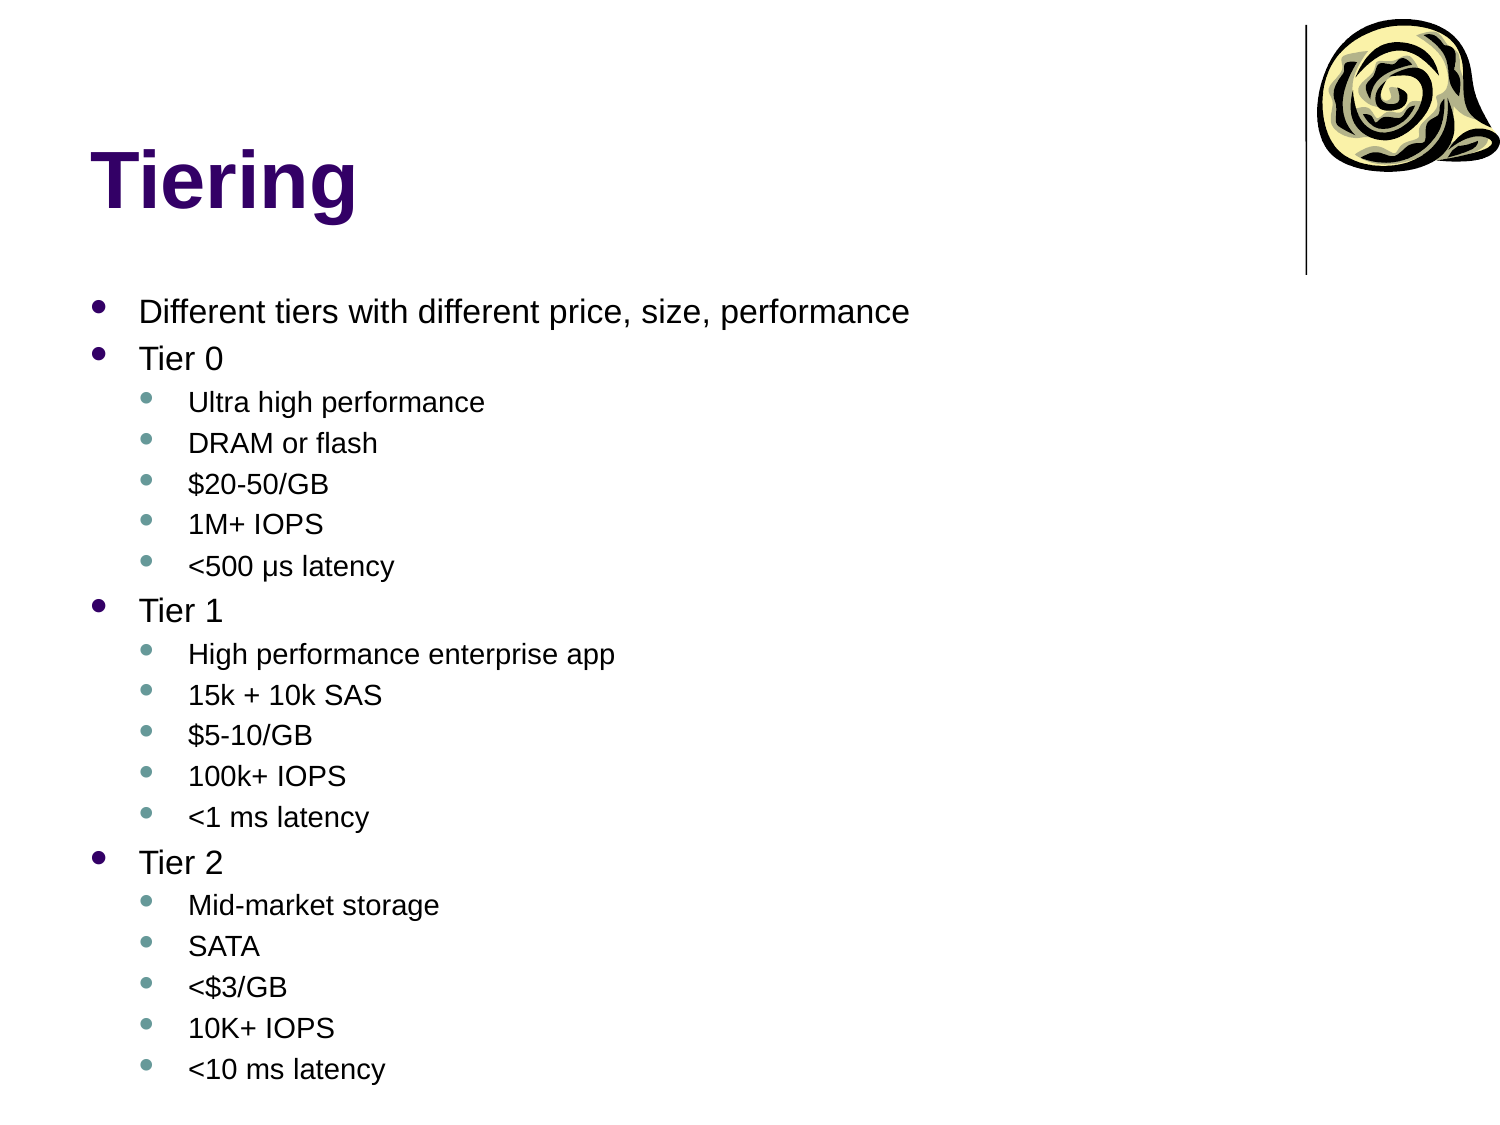

# Tiering
Different tiers with different price, size, performance
Tier 0
Ultra high performance
DRAM or flash
$20-50/GB
1M+ IOPS
<500 μs latency
Tier 1
High performance enterprise app
15k + 10k SAS
$5-10/GB
100k+ IOPS
<1 ms latency
Tier 2
Mid-market storage
SATA
<$3/GB
10K+ IOPS
<10 ms latency